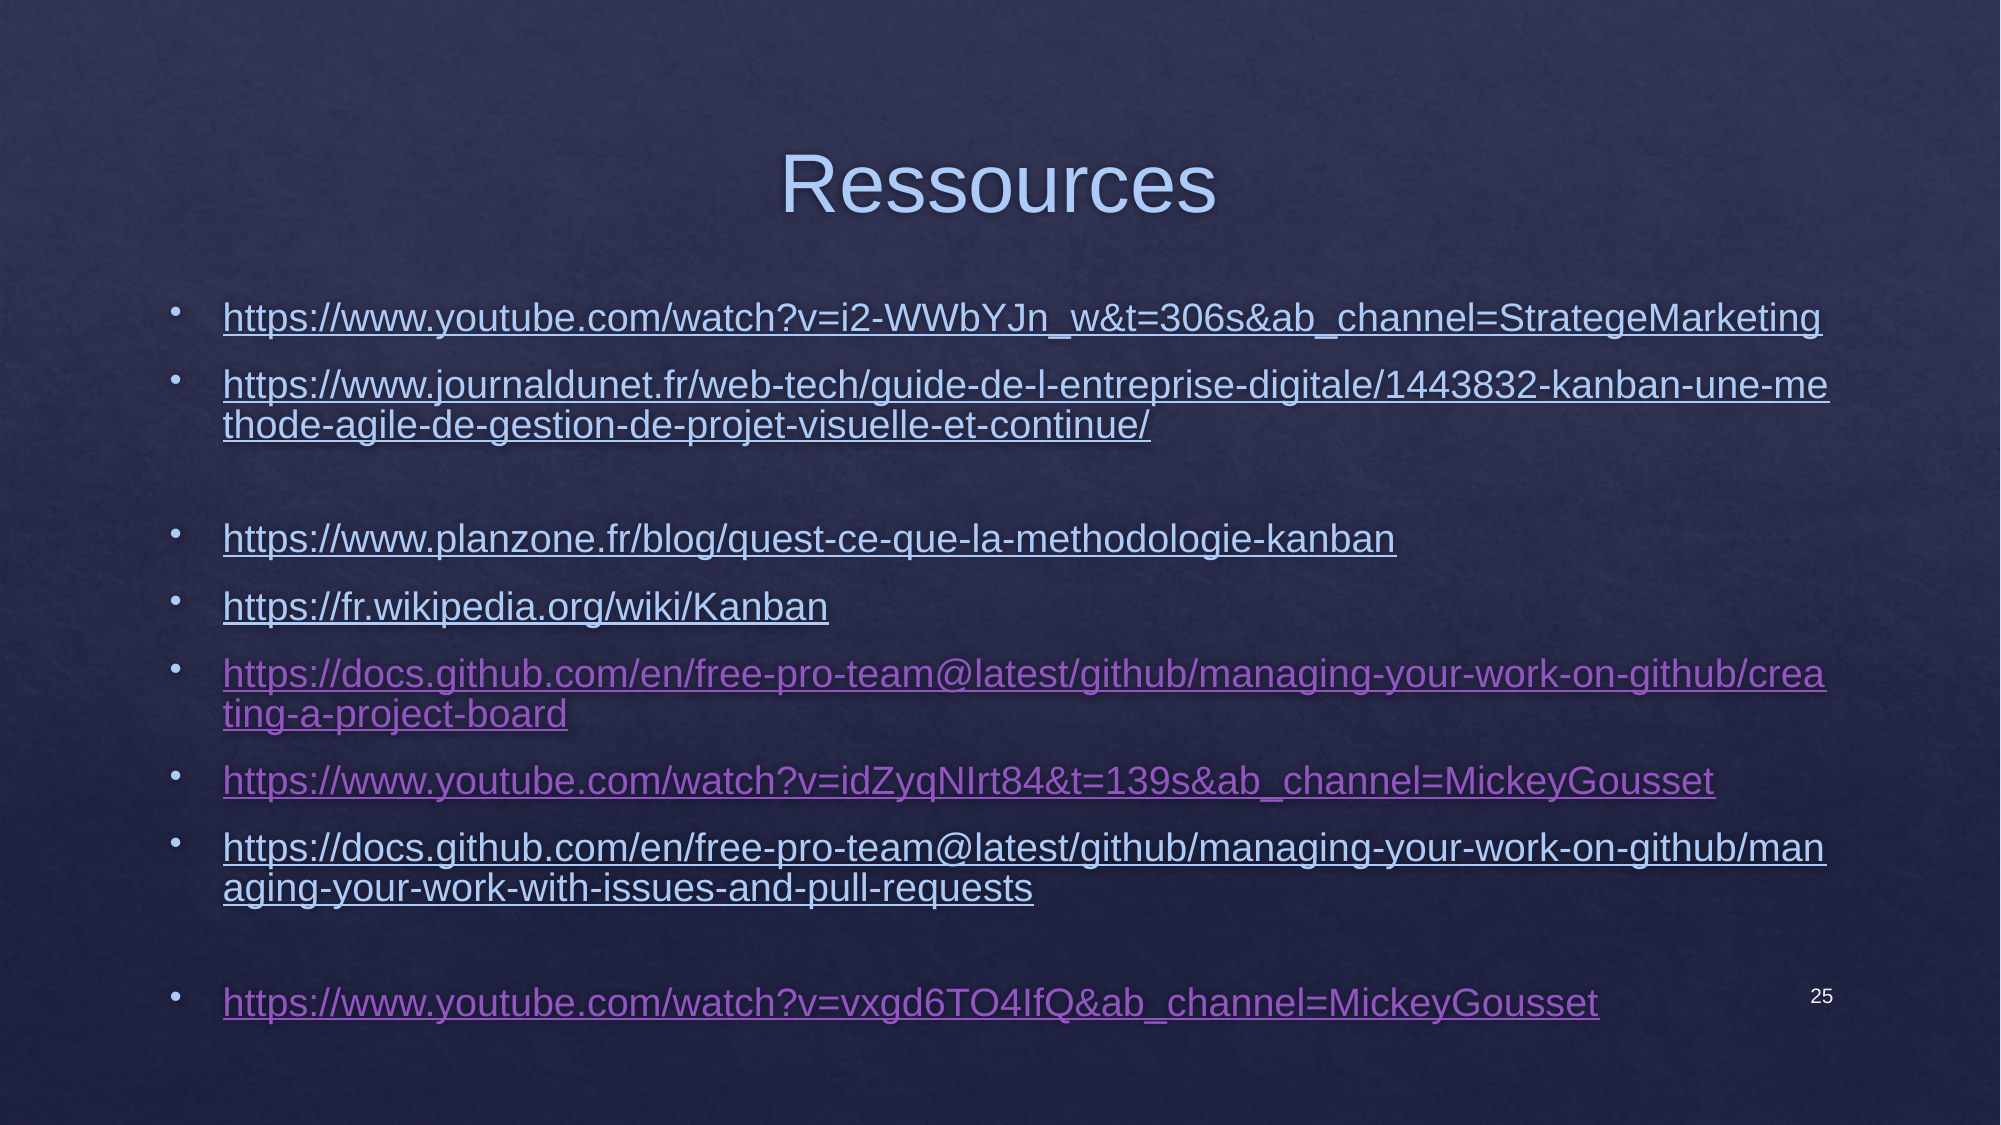

# Ressources
https://www.youtube.com/watch?v=i2-WWbYJn_w&t=306s&ab_channel=StrategeMarketing
https://www.journaldunet.fr/web-tech/guide-de-l-entreprise-digitale/1443832-kanban-une-methode-agile-de-gestion-de-projet-visuelle-et-continue/
https://www.planzone.fr/blog/quest-ce-que-la-methodologie-kanban
https://fr.wikipedia.org/wiki/Kanban
https://docs.github.com/en/free-pro-team@latest/github/managing-your-work-on-github/creating-a-project-board
https://www.youtube.com/watch?v=idZyqNIrt84&t=139s&ab_channel=MickeyGousset
https://docs.github.com/en/free-pro-team@latest/github/managing-your-work-on-github/managing-your-work-with-issues-and-pull-requests
https://www.youtube.com/watch?v=vxgd6TO4IfQ&ab_channel=MickeyGousset
25